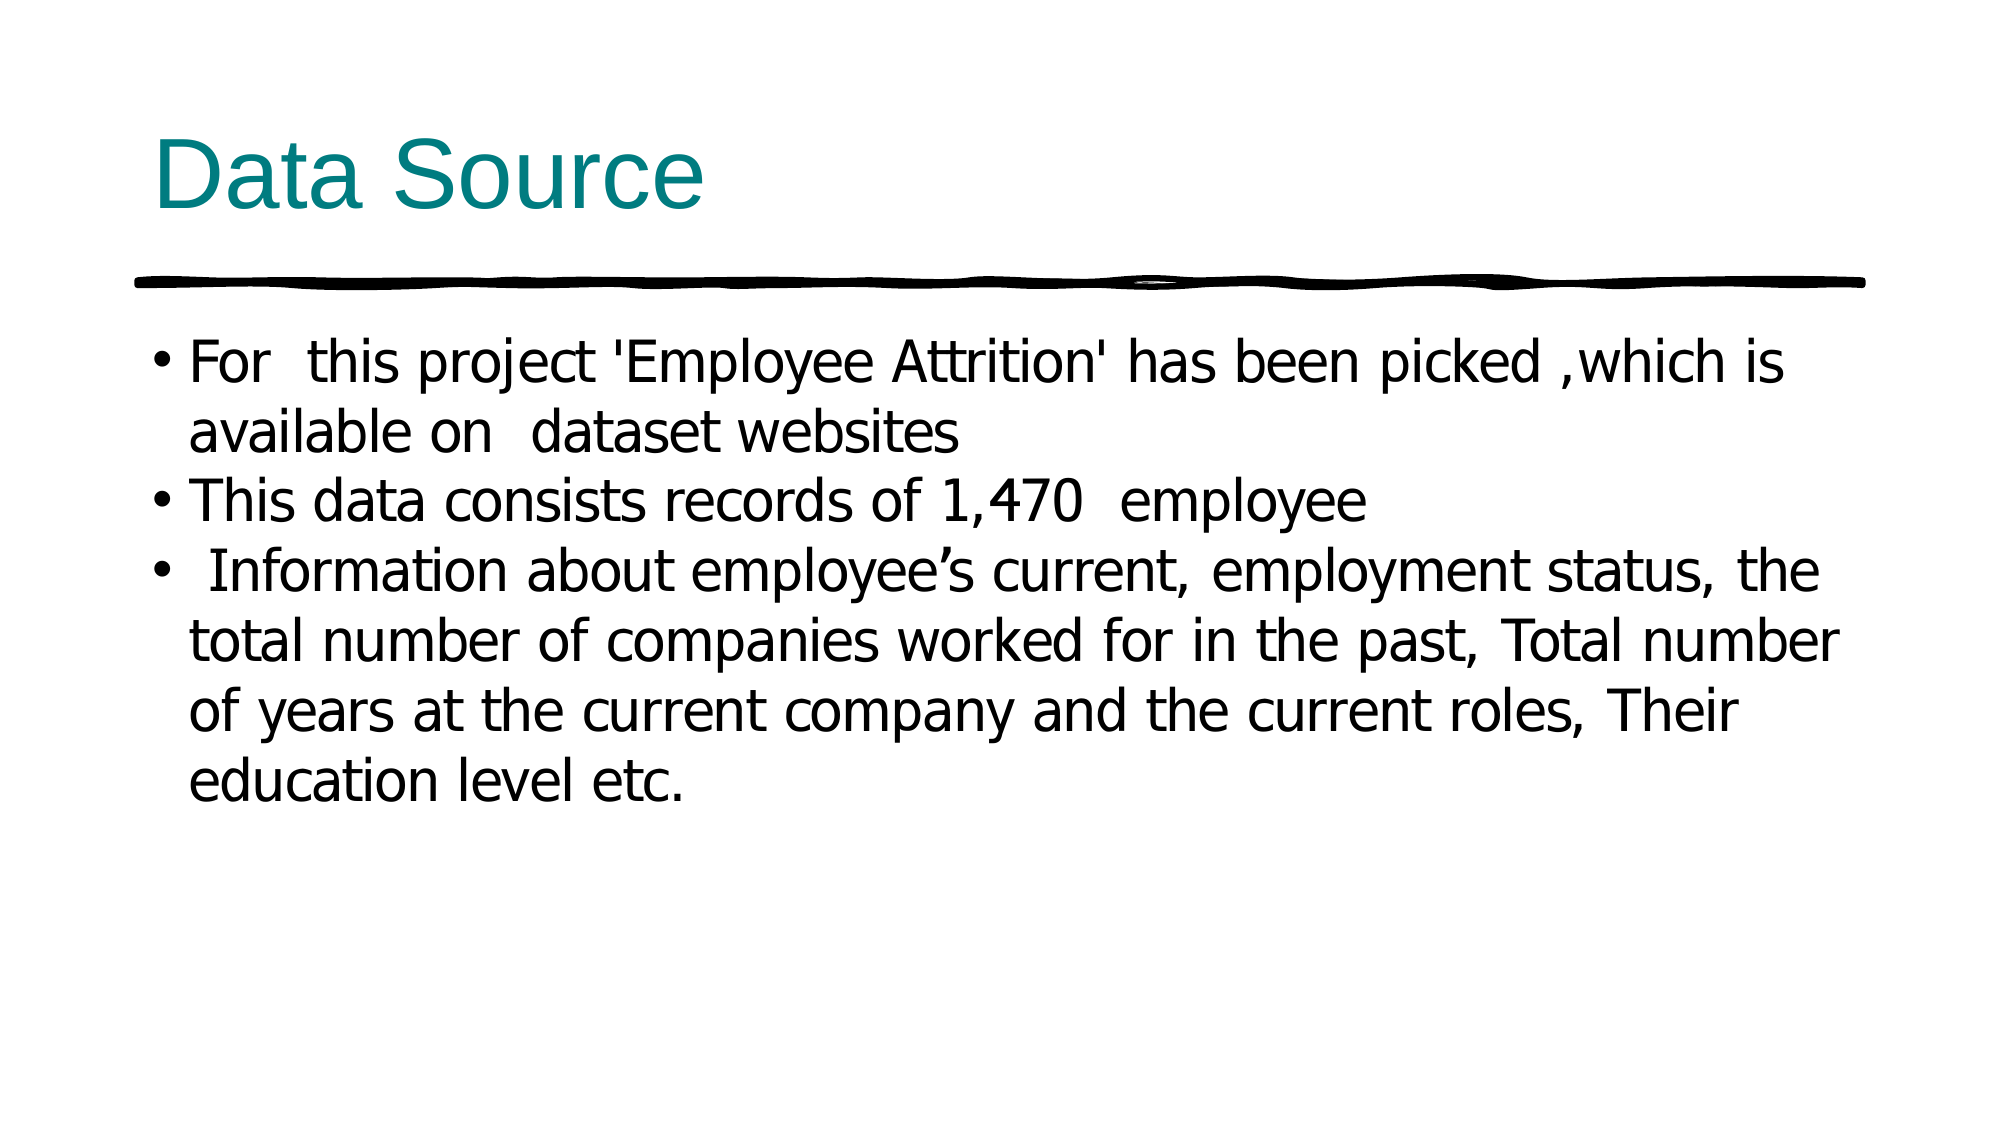

# Data Source
For  this project 'Employee Attrition' has been picked ,which is available on  dataset websites
This data consists records of 1,470  employee
 Information about employee’s current, employment status, the total number of companies worked for in the past, Total number of years at the current company and the current roles, Their education level etc.